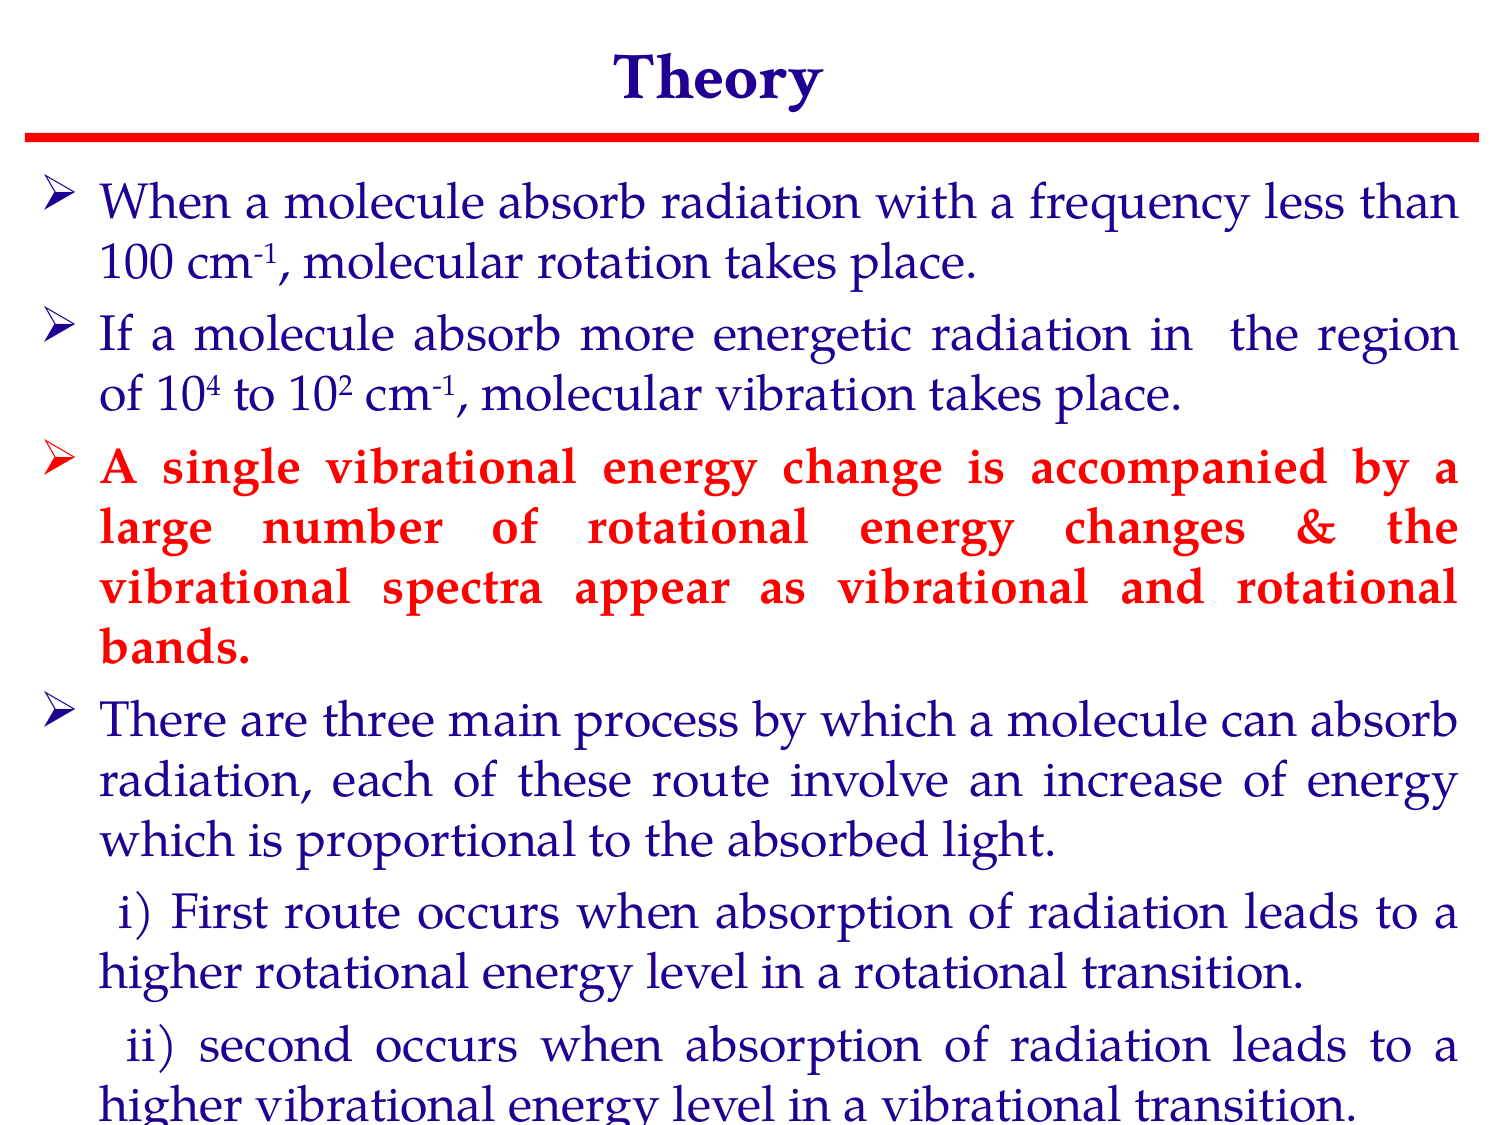

Theory

When a molecule absorb radiation with a frequency less than 100 cm-1, molecular rotation takes place.
If a molecule absorb more energetic radiation in  the region of 104 to 102 cm-1, molecular vibration takes place.
A single vibrational energy change is accompanied by a large number of rotational energy changes & the vibrational spectra appear as vibrational and rotational bands.
There are three main process by which a molecule can absorb radiation, each of these route involve an increase of energy which is proportional to the absorbed light.
     i) First route occurs when absorption of radiation leads to a higher rotational energy level in a rotational transition.
    ii) second occurs when absorption of radiation leads to a higher vibrational energy level in a vibrational transition.